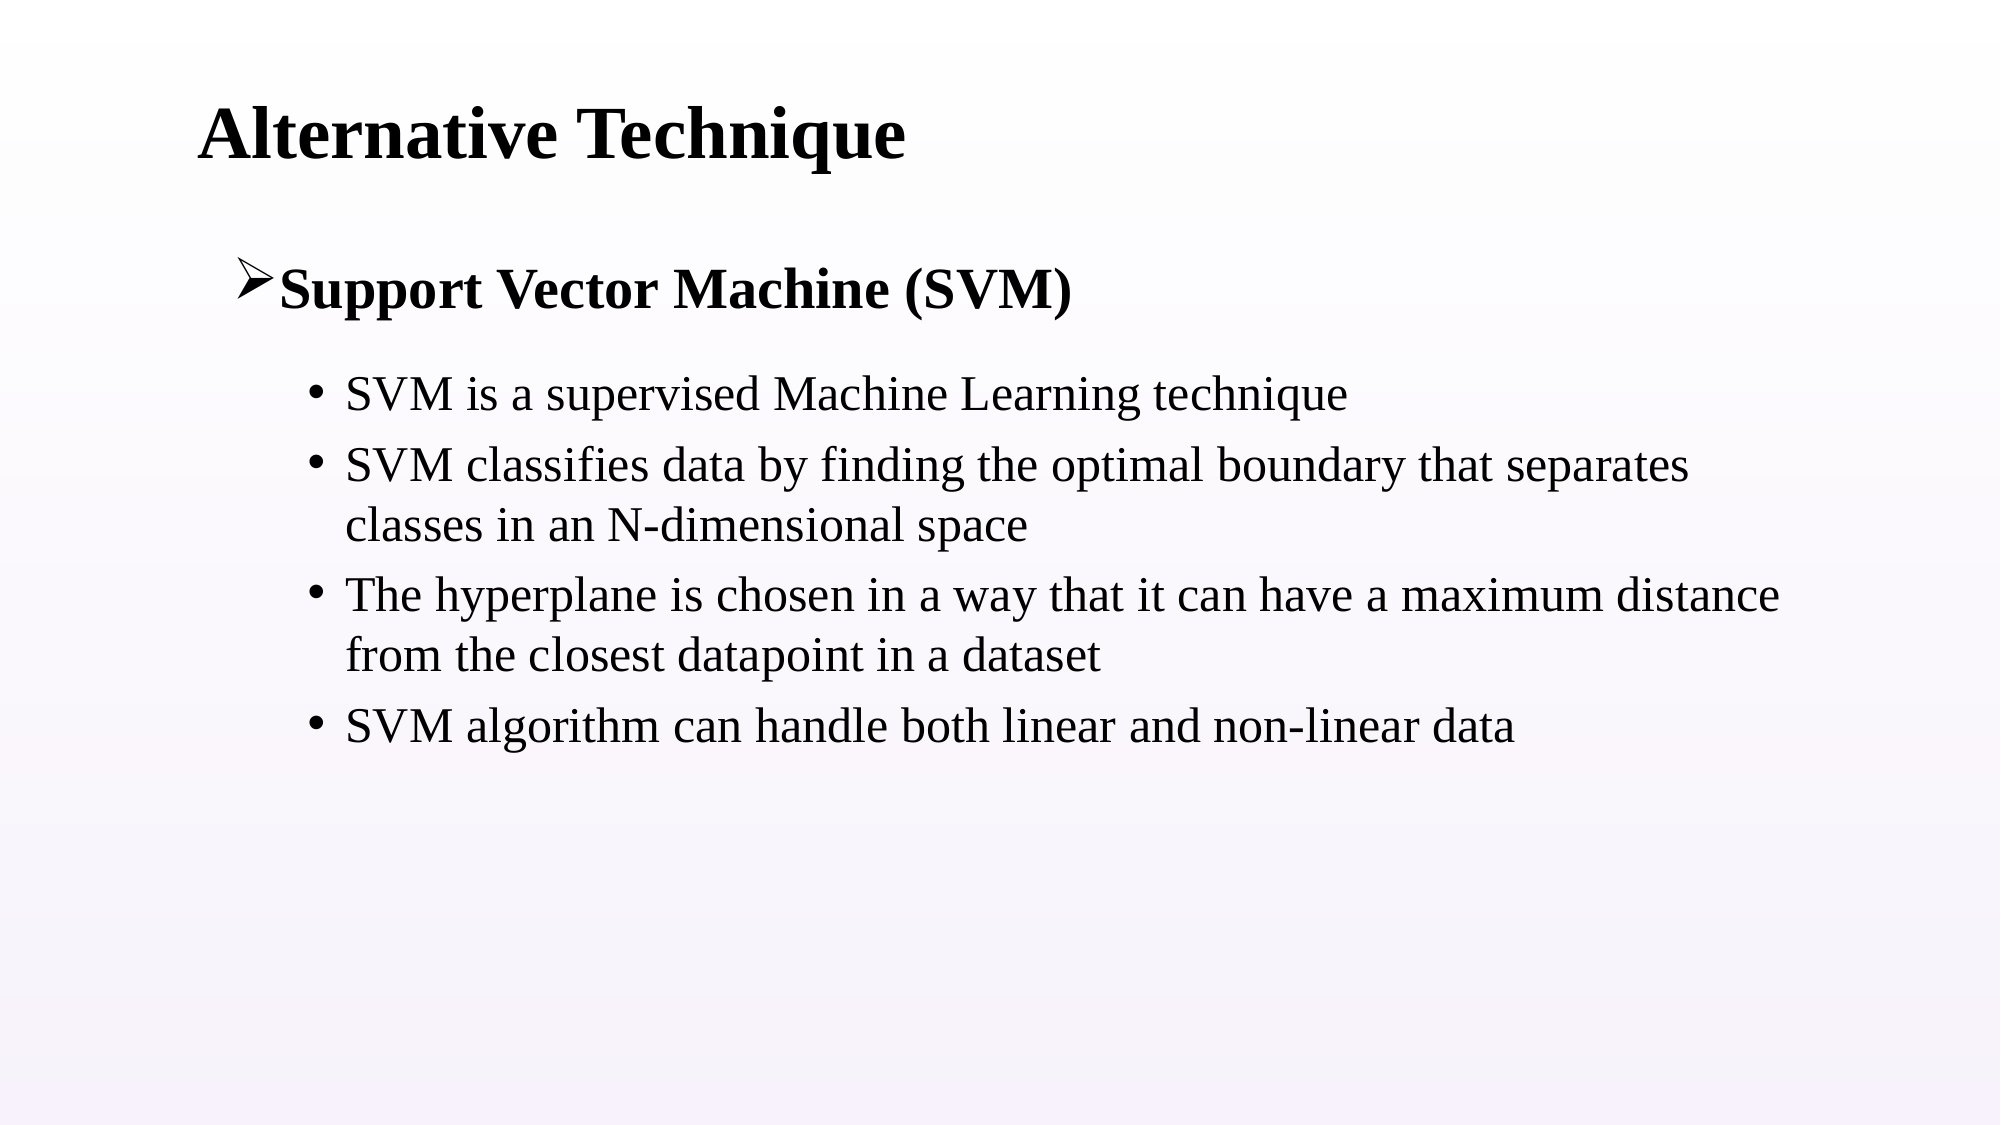

# Alternative Technique
Support Vector Machine (SVM)
SVM is a supervised Machine Learning technique
SVM classifies data by finding the optimal boundary that separates classes in an N-dimensional space
The hyperplane is chosen in a way that it can have a maximum distance from the closest datapoint in a dataset
SVM algorithm can handle both linear and non-linear data